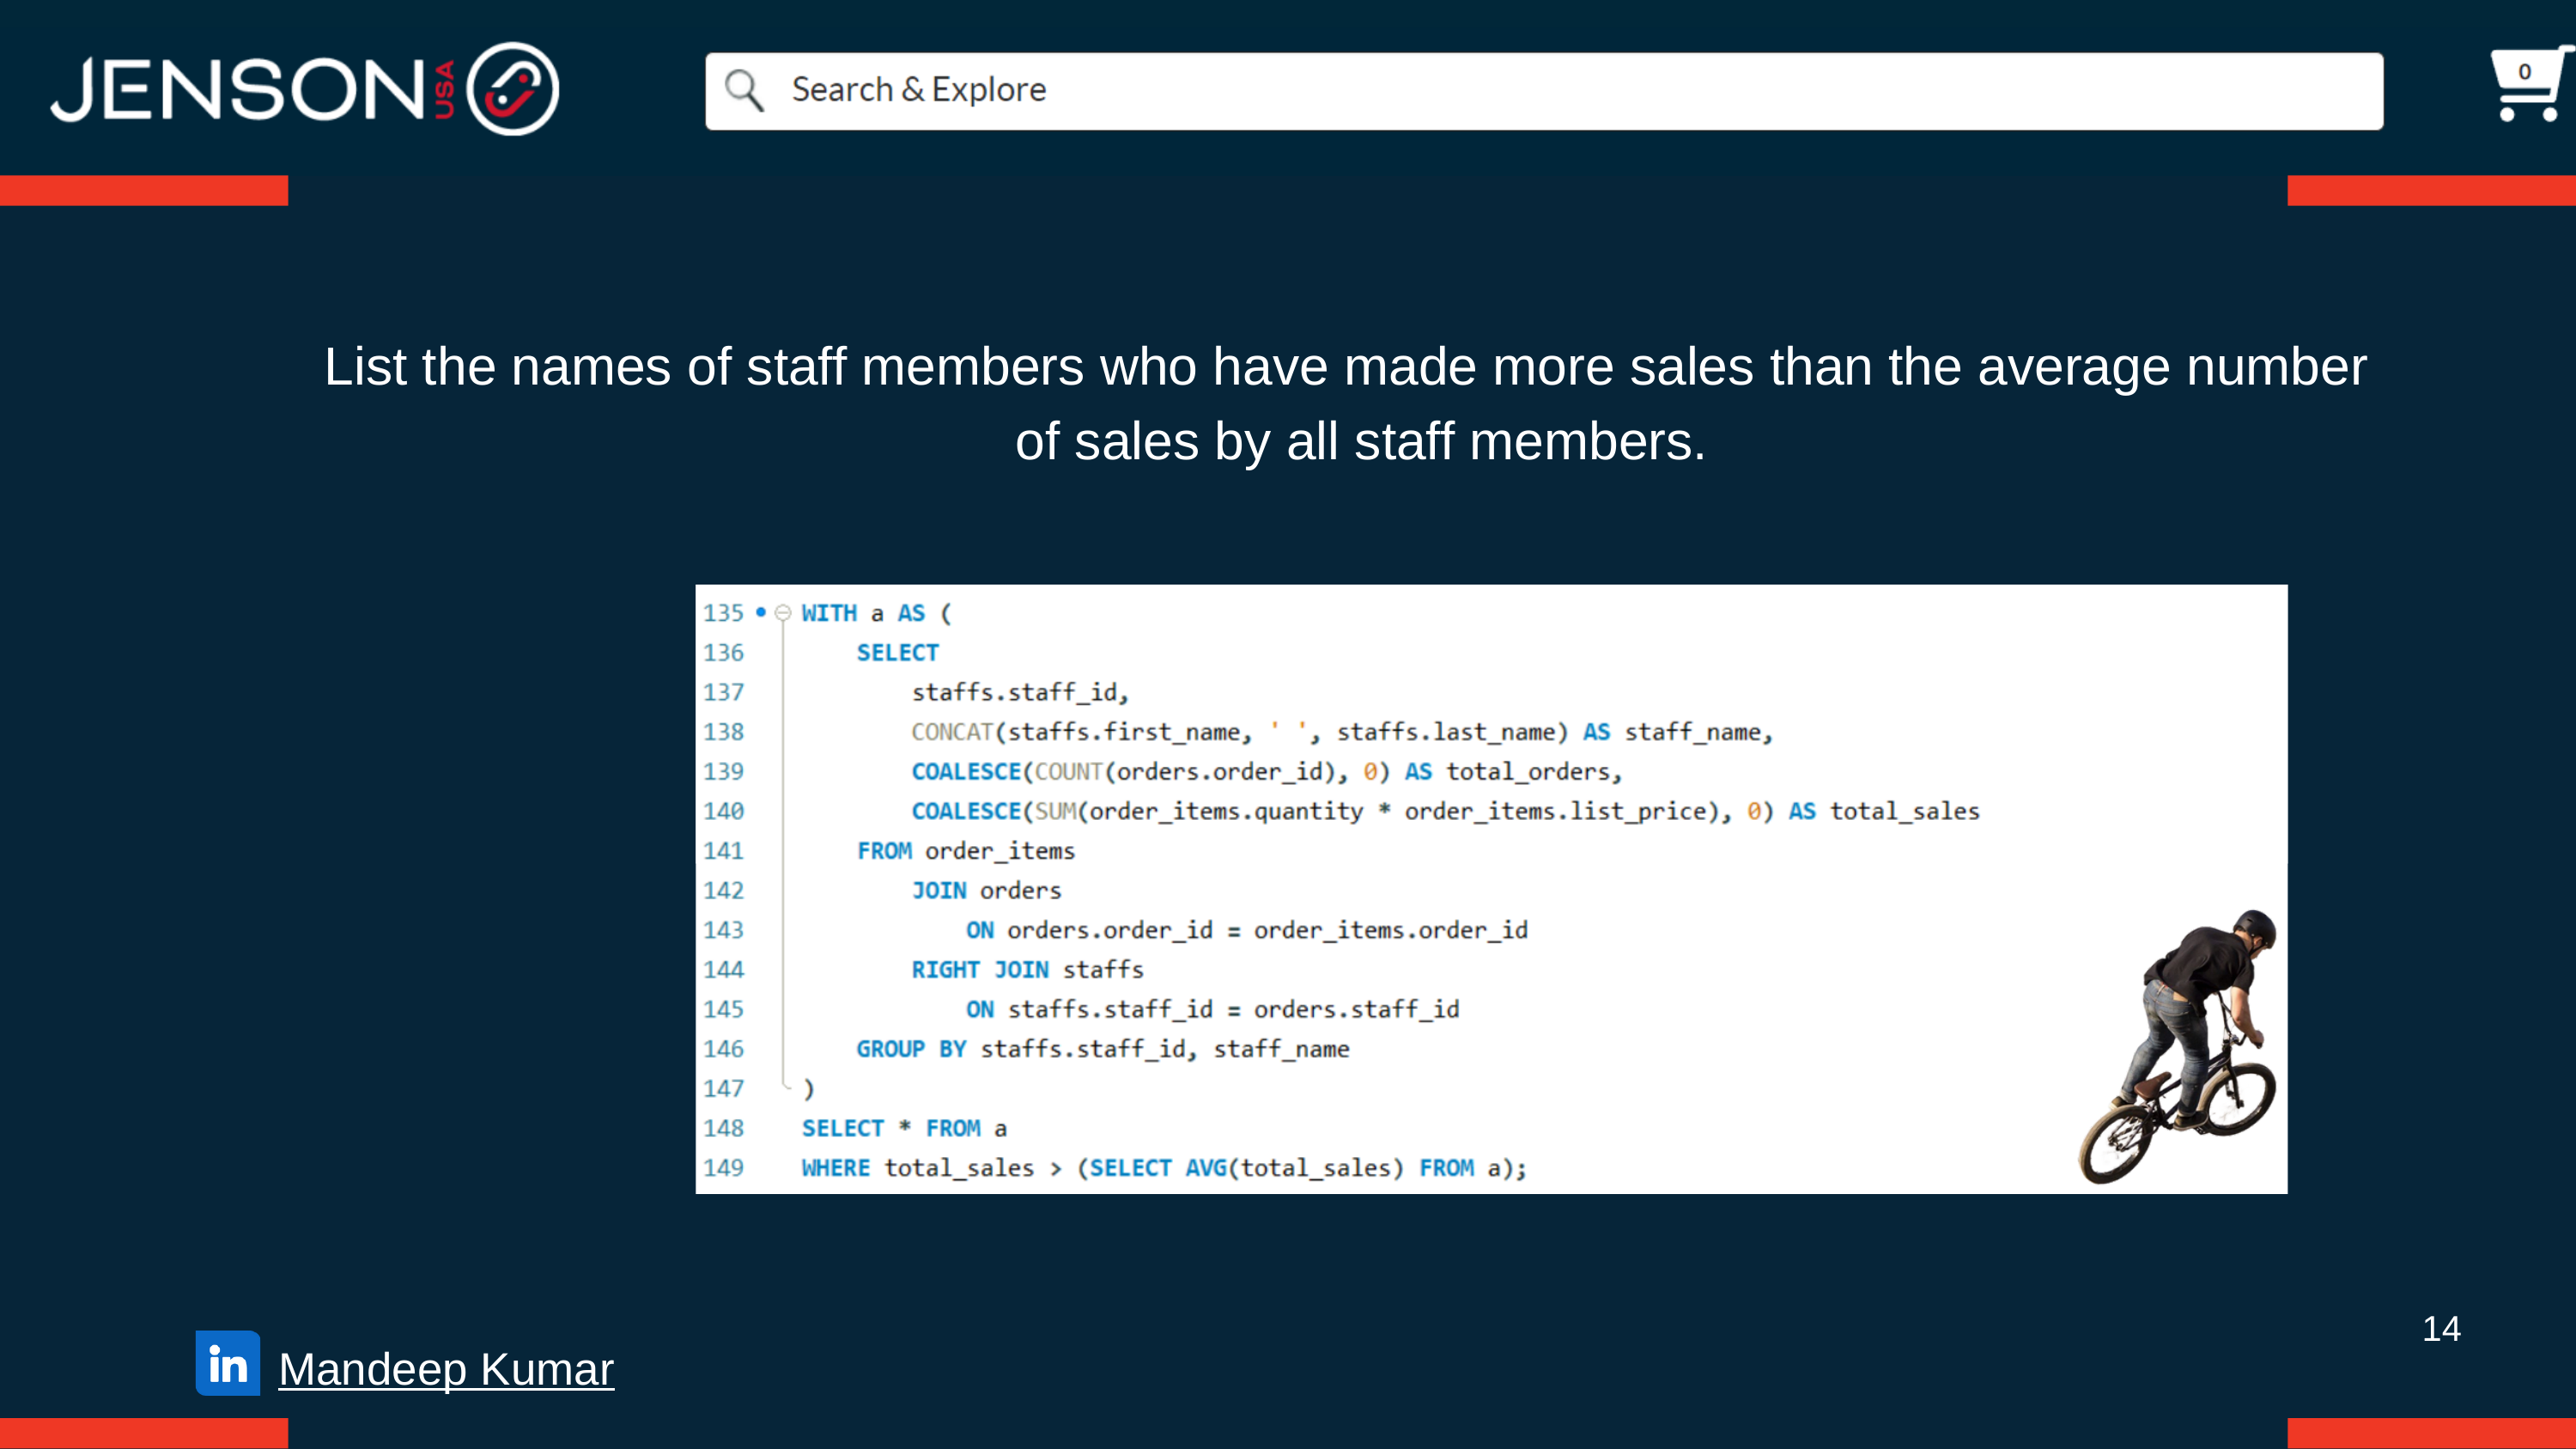

List the names of staff members who have made more sales than the average number
 of sales by all staff members.

14

Mandeep Kumar